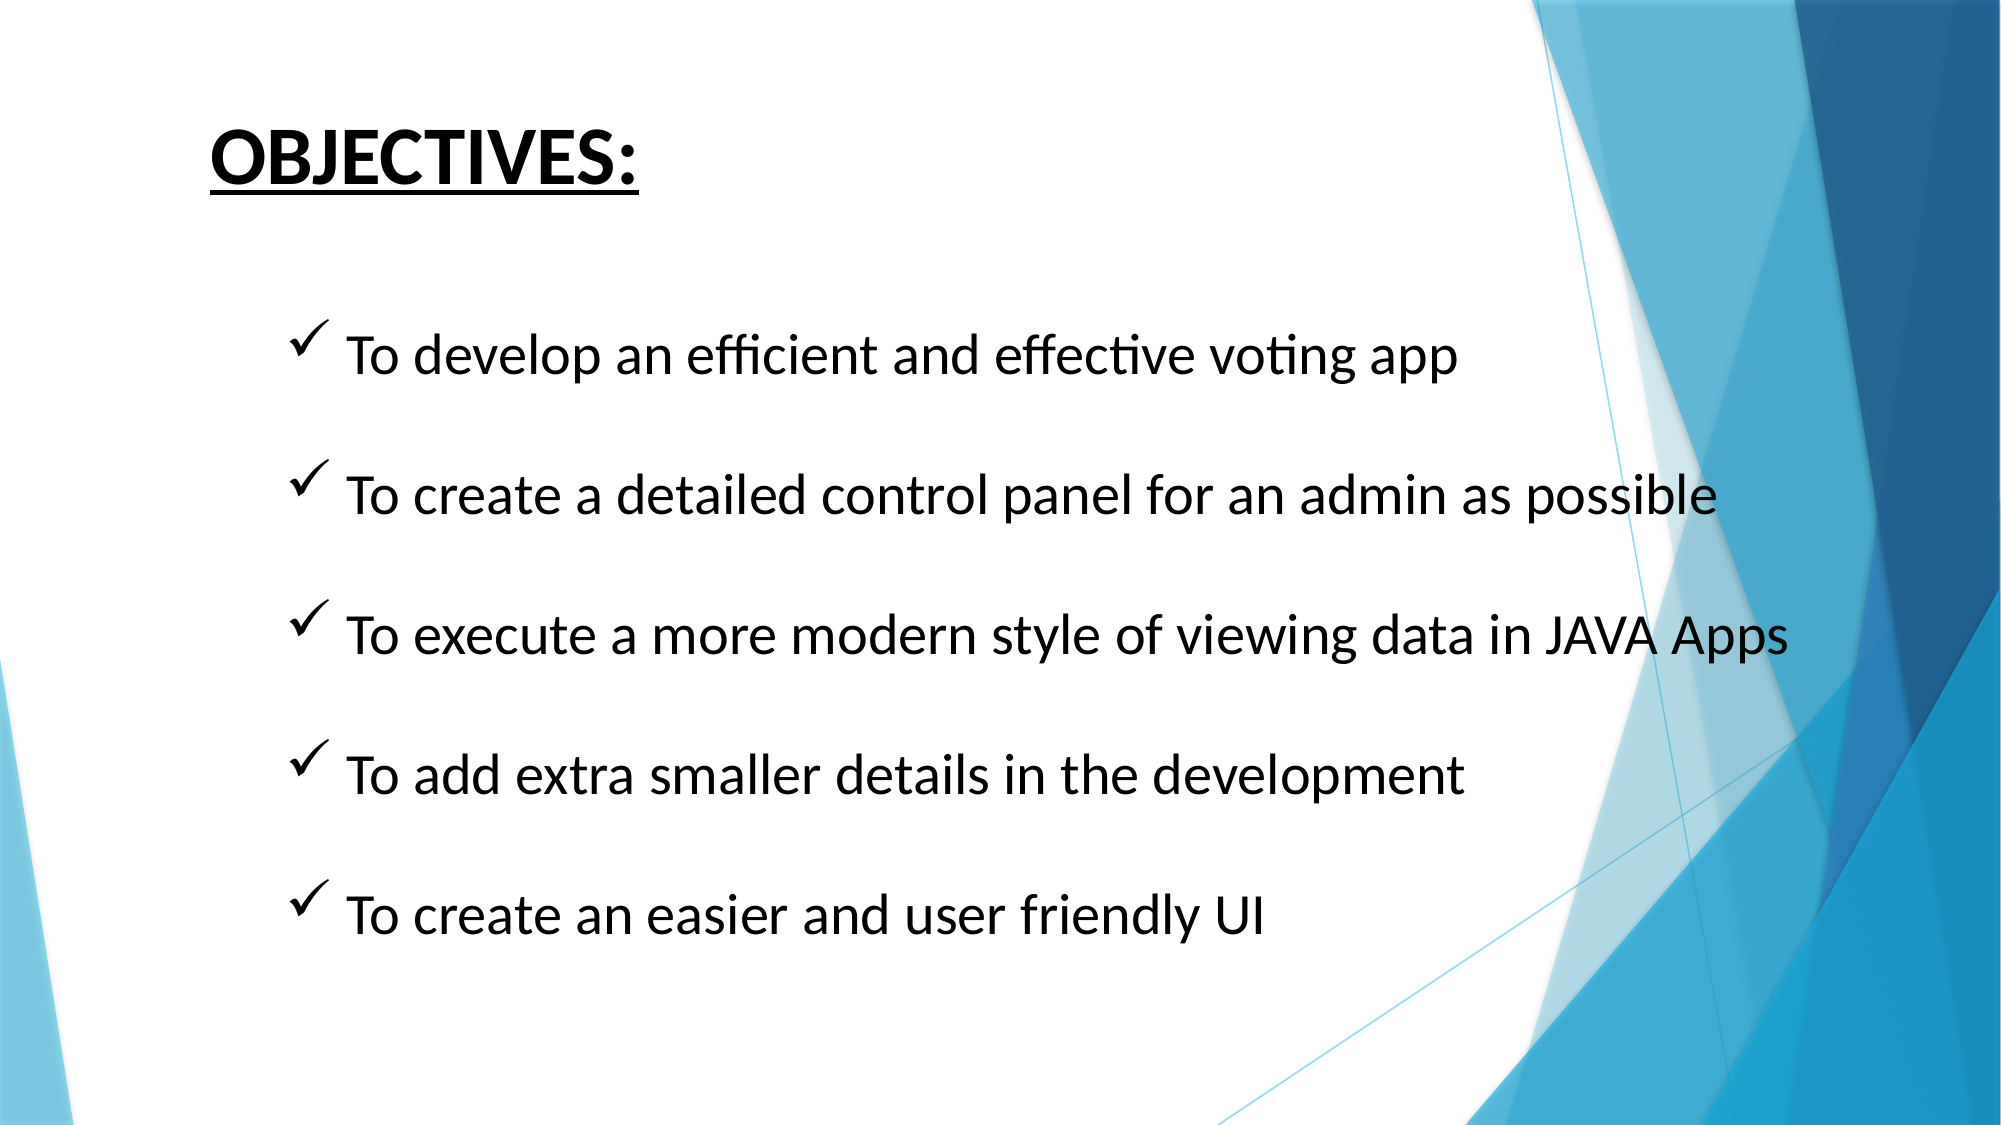

OBJECTIVES:

 To develop an efficient and effective voting app
 To create a detailed control panel for an admin as possible
 To execute a more modern style of viewing data in JAVA Apps
 To add extra smaller details in the development
 To create an easier and user friendly UI